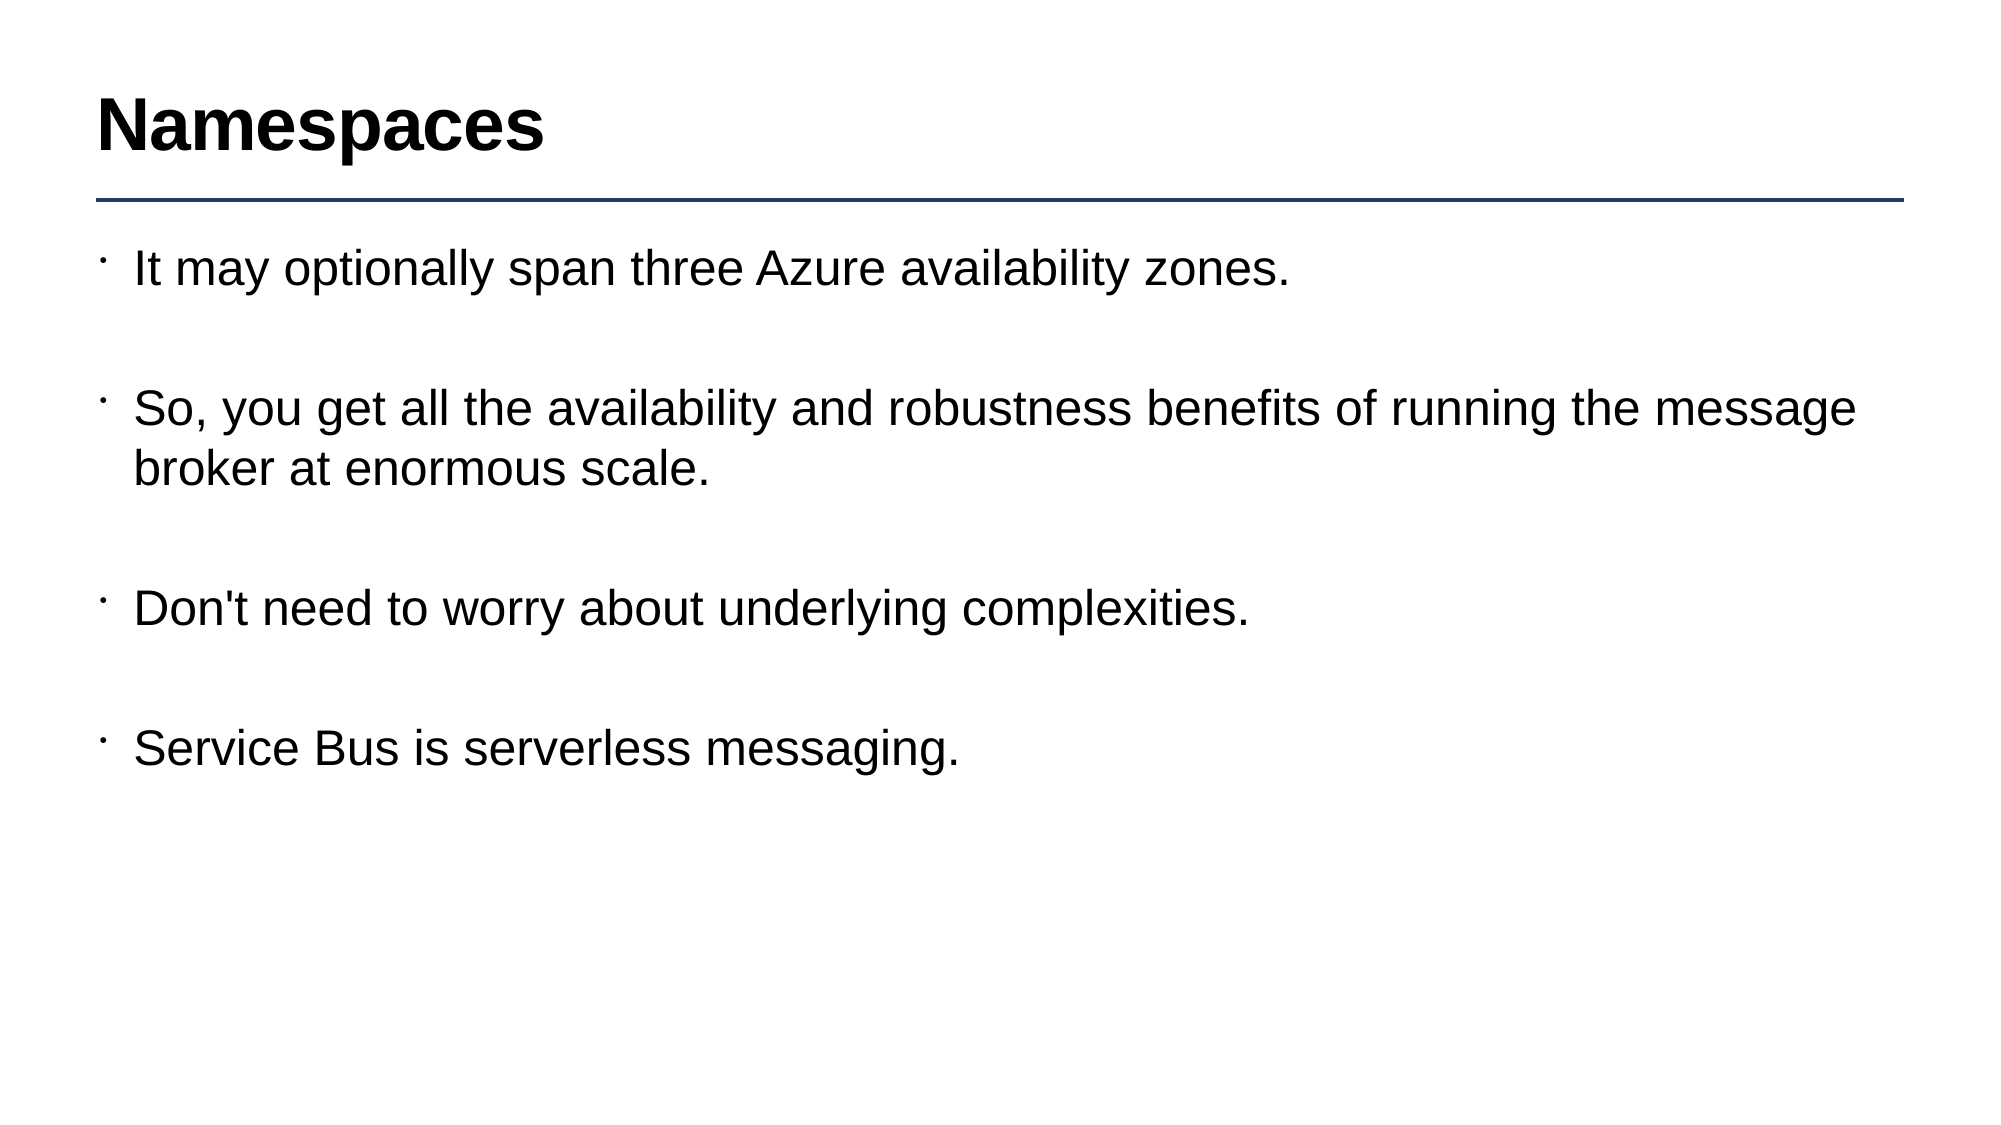

# Namespaces
It may optionally span three Azure availability zones.

So, you get all the availability and robustness benefits of running the message broker at enormous scale.

Don't need to worry about underlying complexities.

Service Bus is serverless messaging.